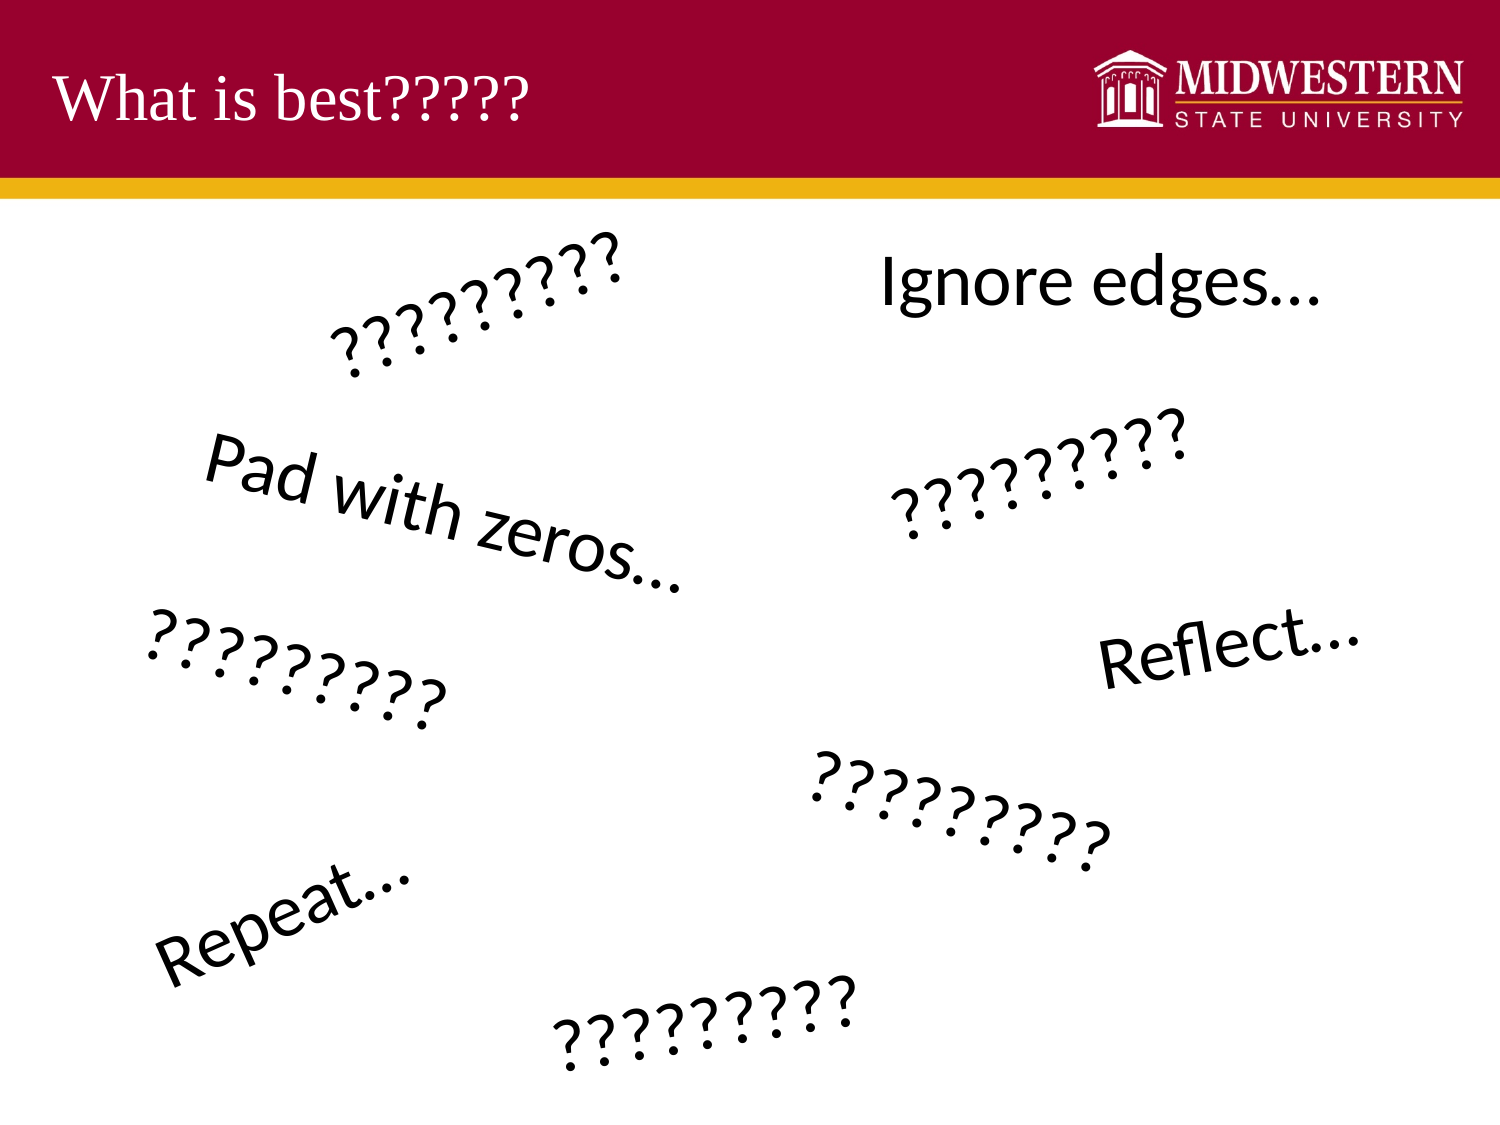

# What is best?????
?????????
Ignore edges…
?????????
Pad with zeros…
Reflect…
?????????
?????????
Repeat…
?????????